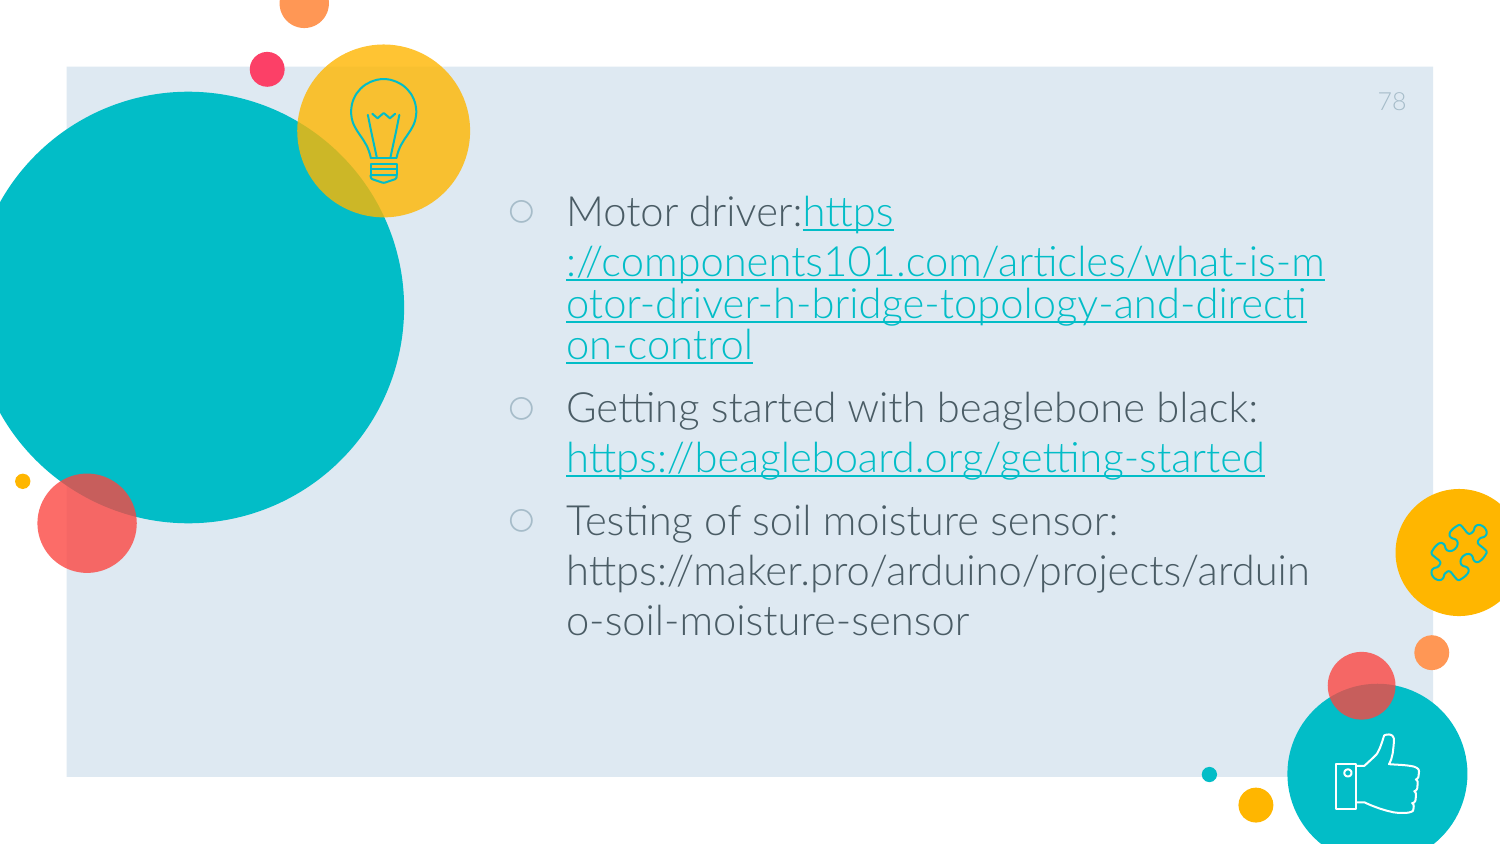

78
Motor driver:https://components101.com/articles/what-is-motor-driver-h-bridge-topology-and-direction-control
Getting started with beaglebone black:https://beagleboard.org/getting-started
Testing of soil moisture sensor: https://maker.pro/arduino/projects/arduino-soil-moisture-sensor